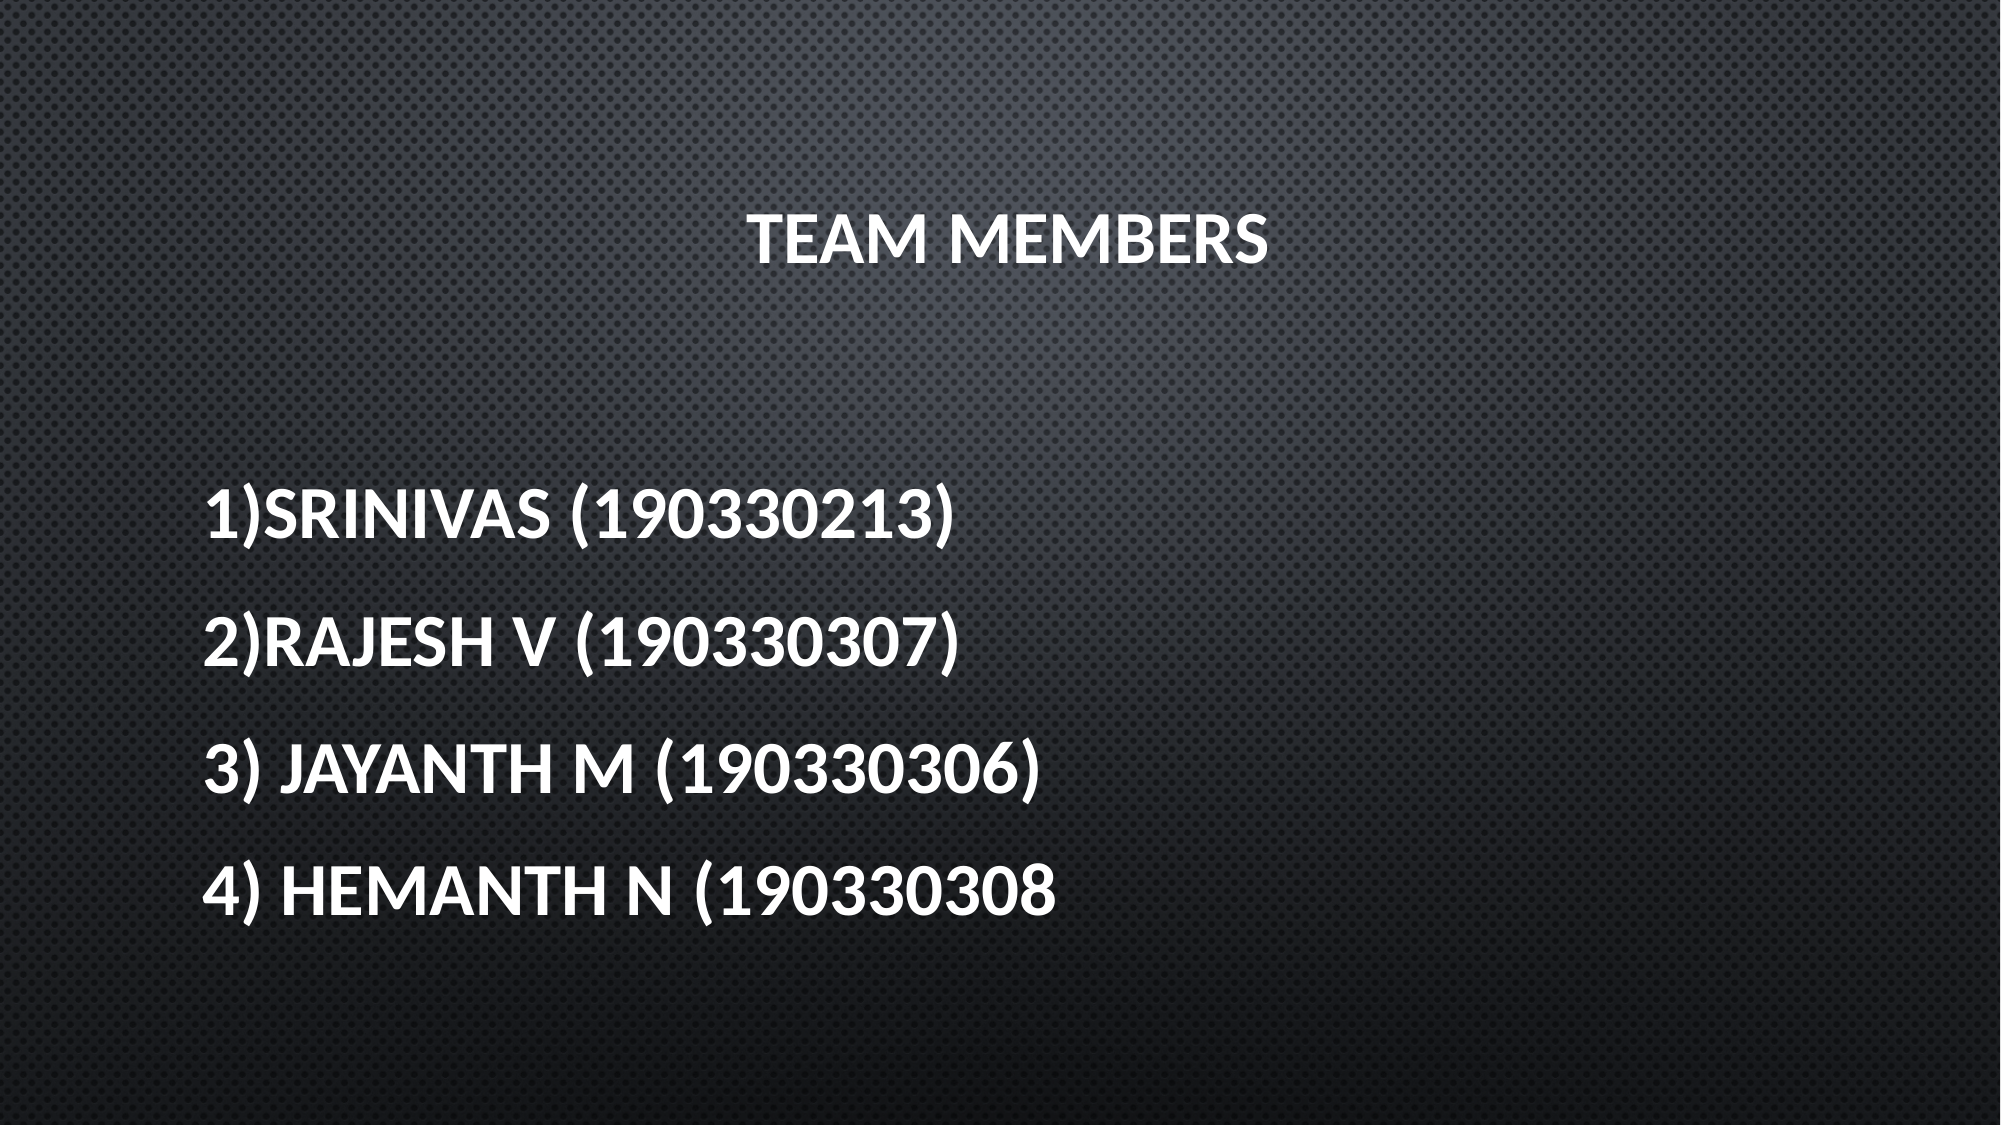

# Team Members
Srinivas (190330213)
Rajesh V (190330307)
3) Jayanth M (190330306)
4) Hemanth N (190330308